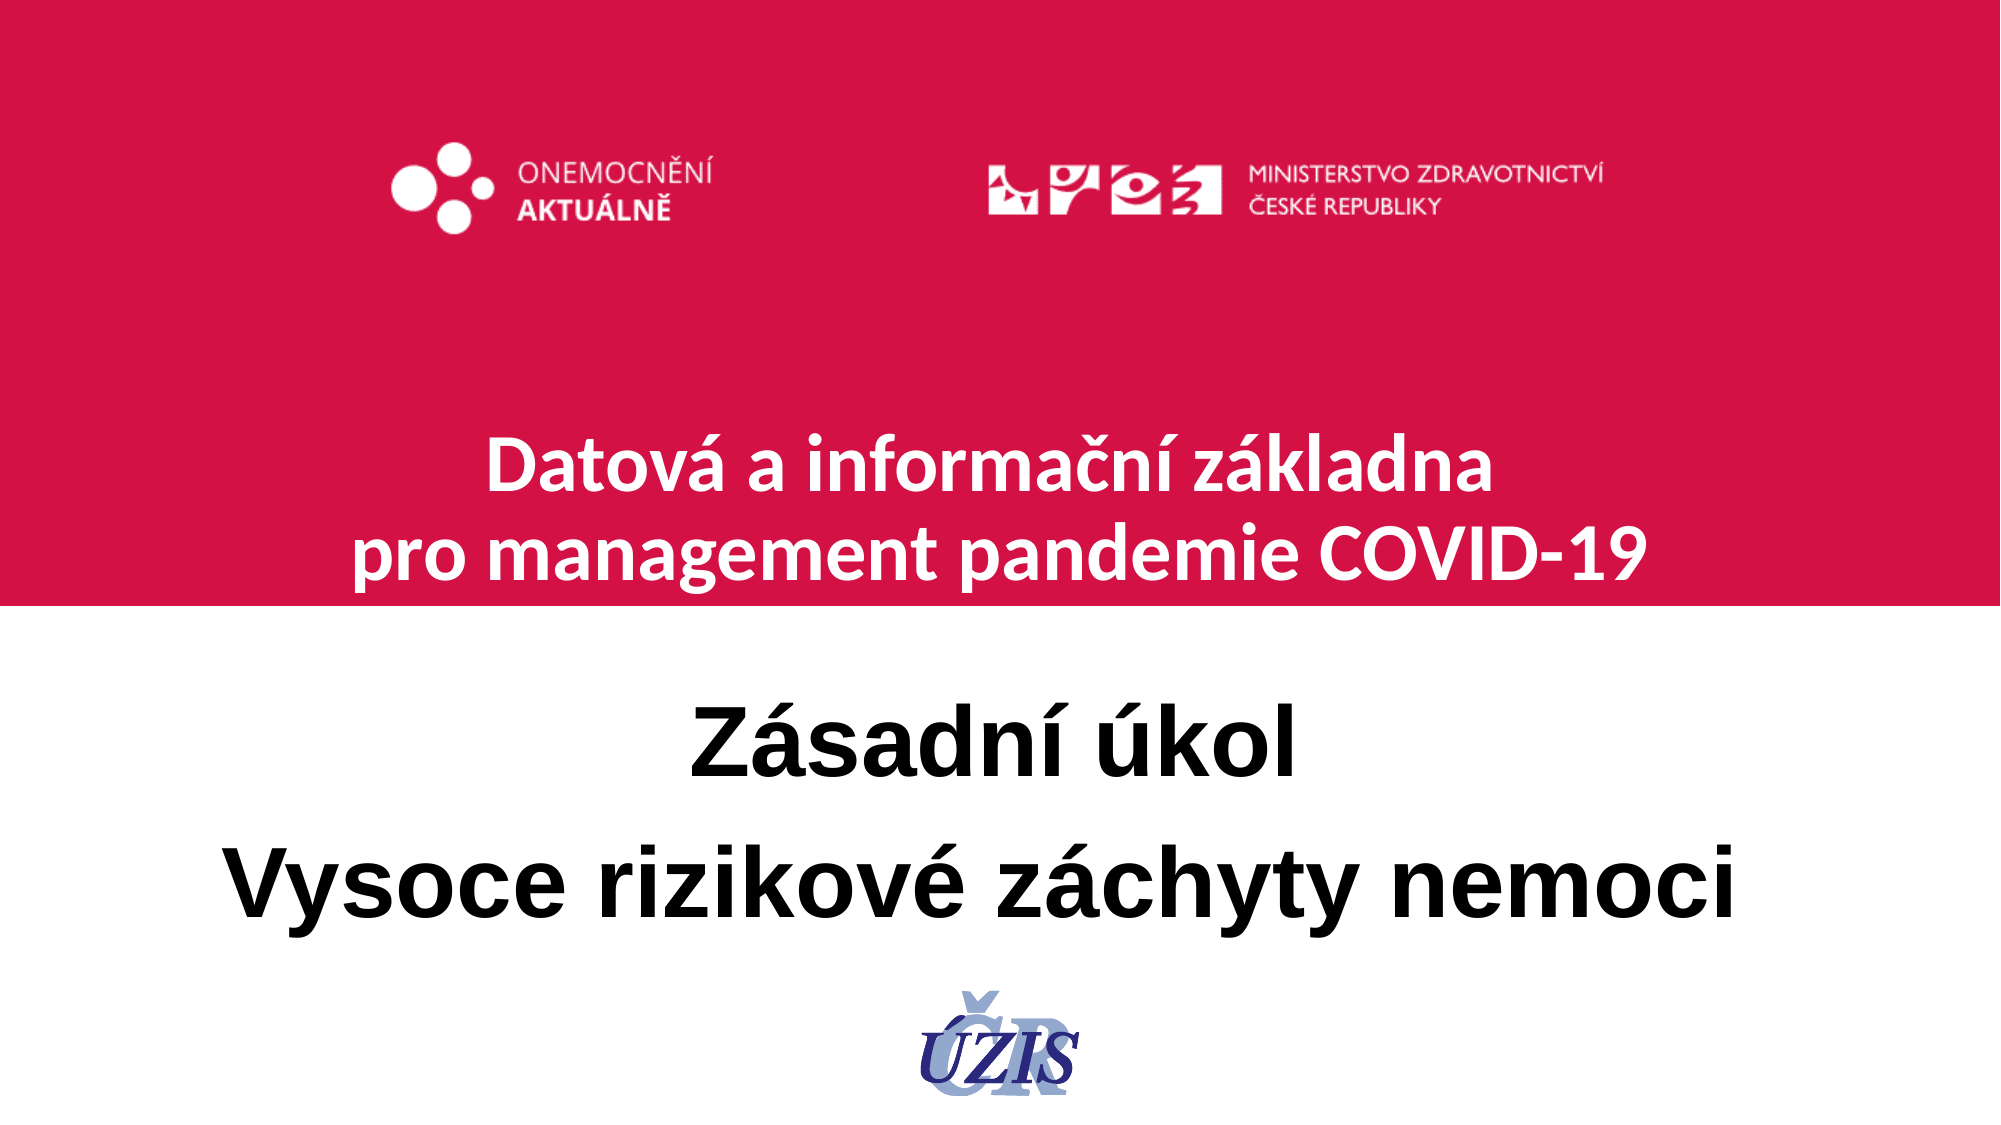

# Datová a informační základna pro management pandemie COVID-19
Zásadní úkol
Vysoce rizikové záchyty nemoci